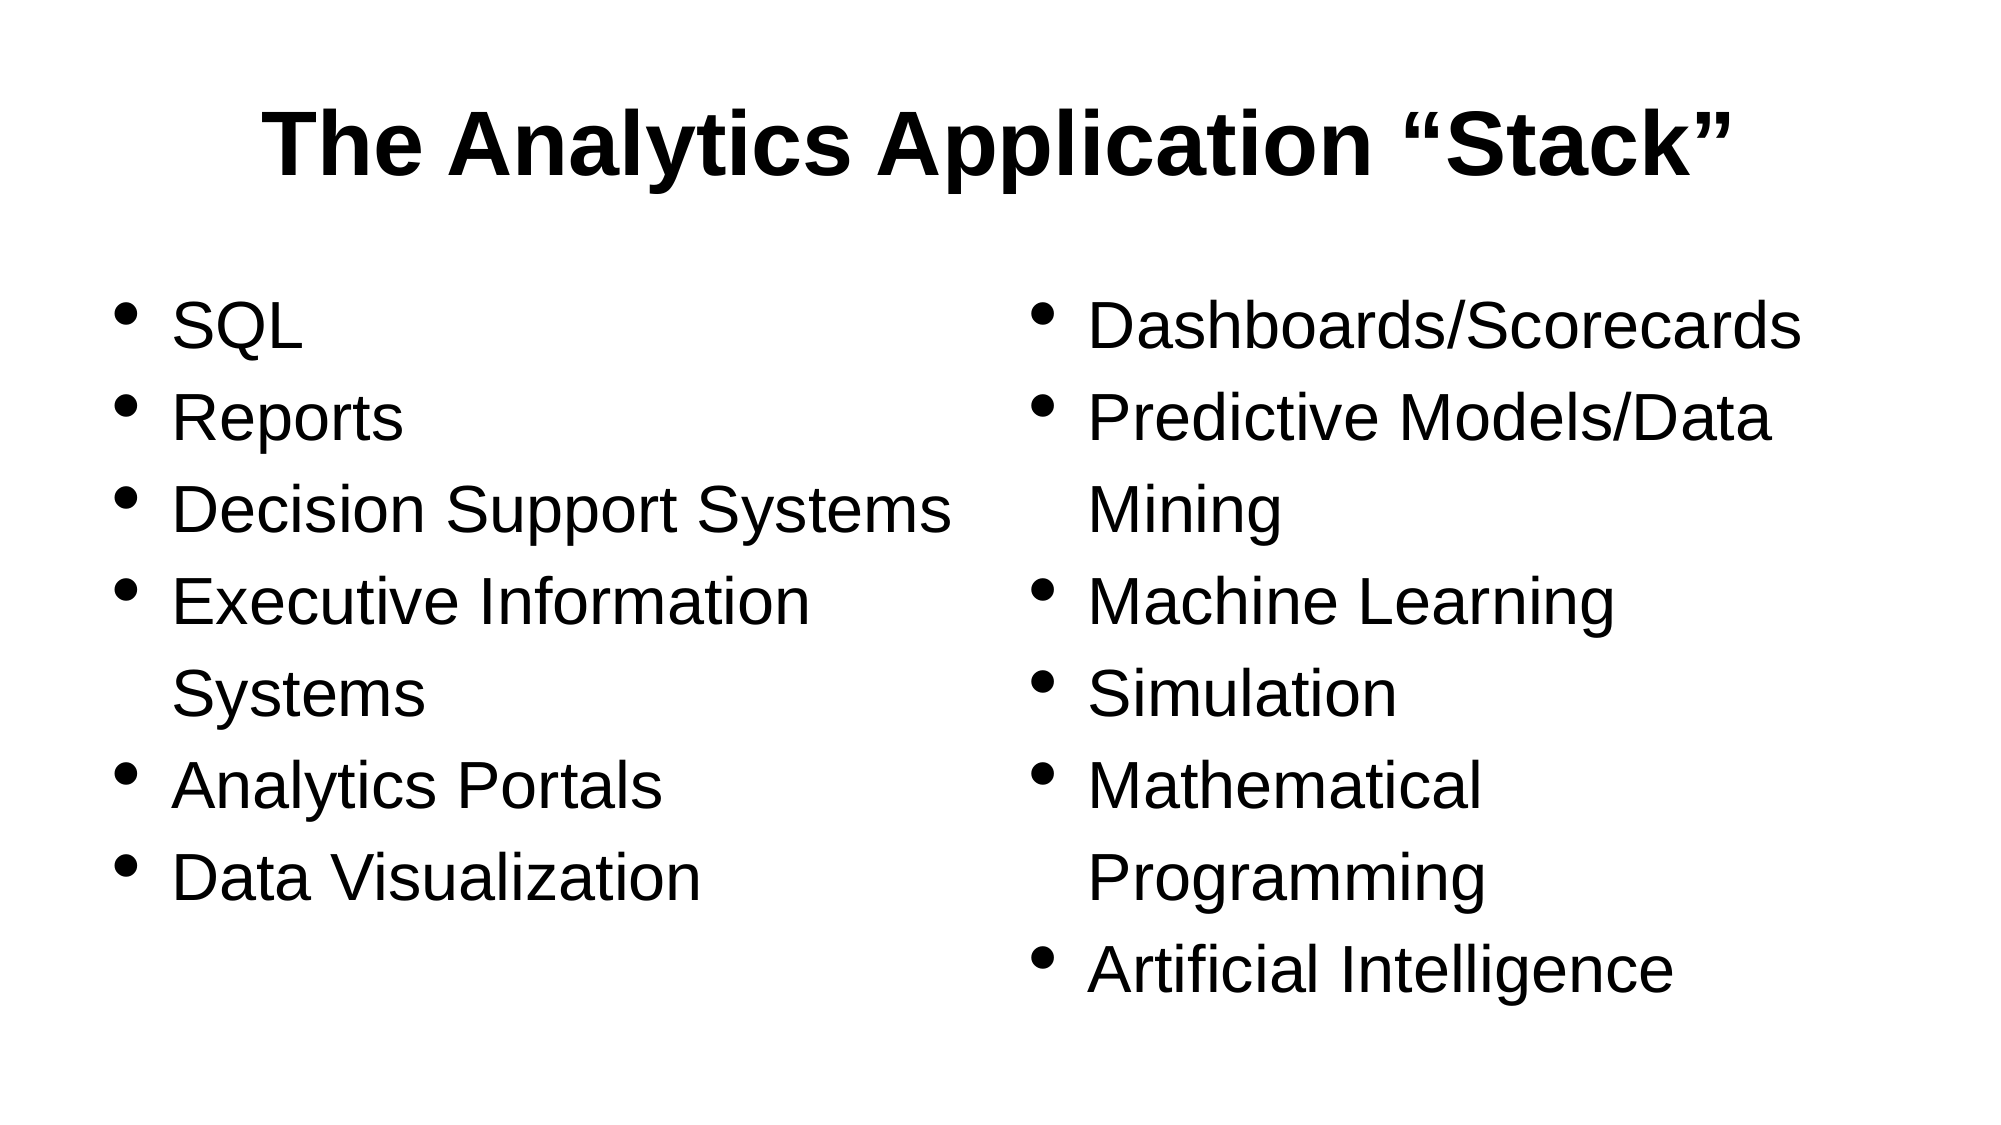

# The Analytics Application “Stack”
SQL
Reports
Decision Support Systems
Executive Information Systems
Analytics Portals
Data Visualization

Dashboards/Scorecards
Predictive Models/Data Mining
Machine Learning
Simulation
Mathematical Programming
Artificial Intelligence